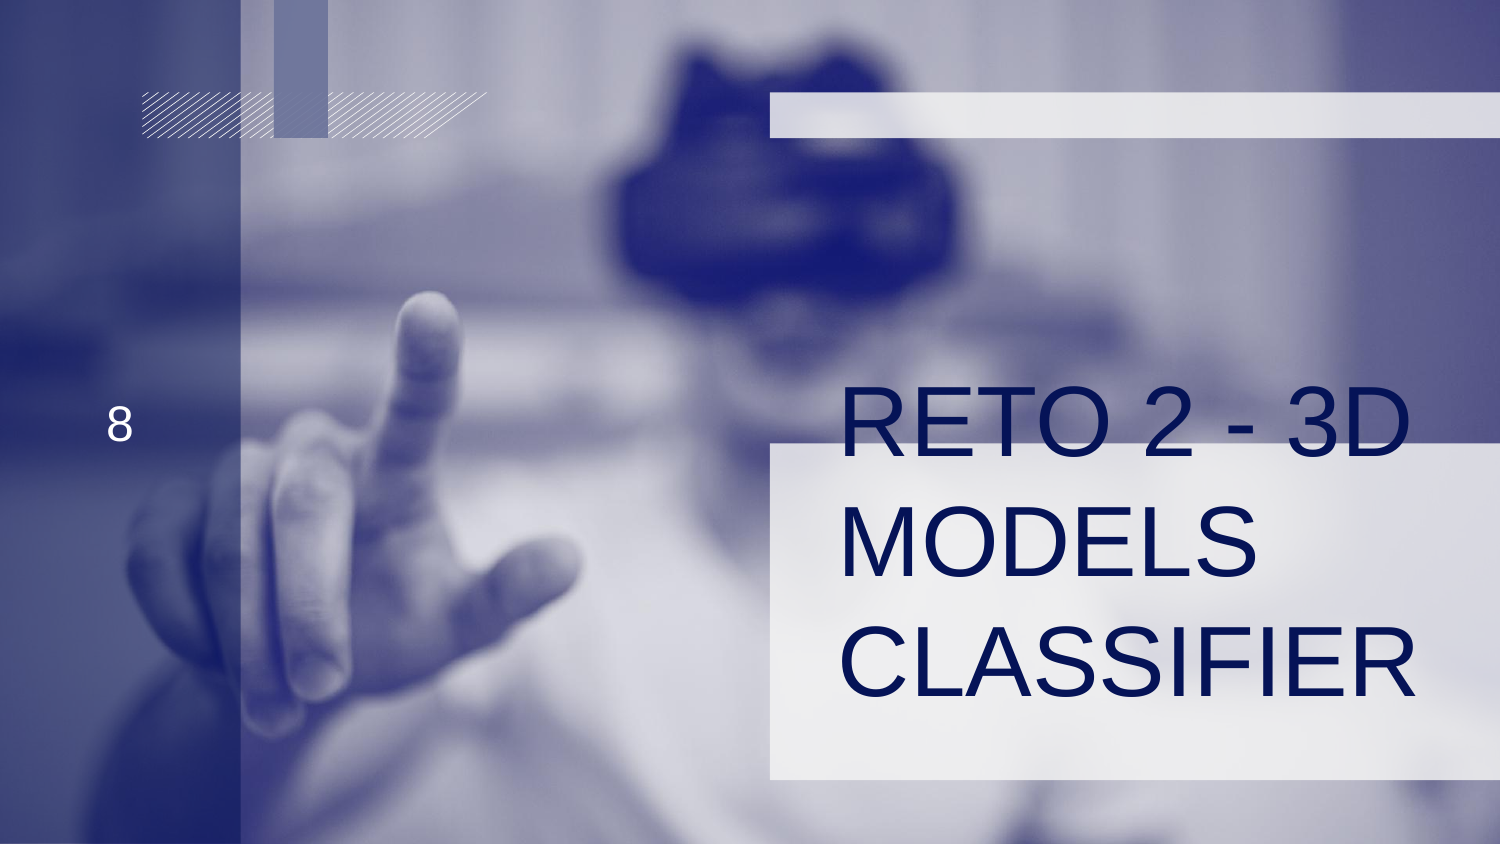

8
RETO 2 - 3D MODELS CLASSIFIER